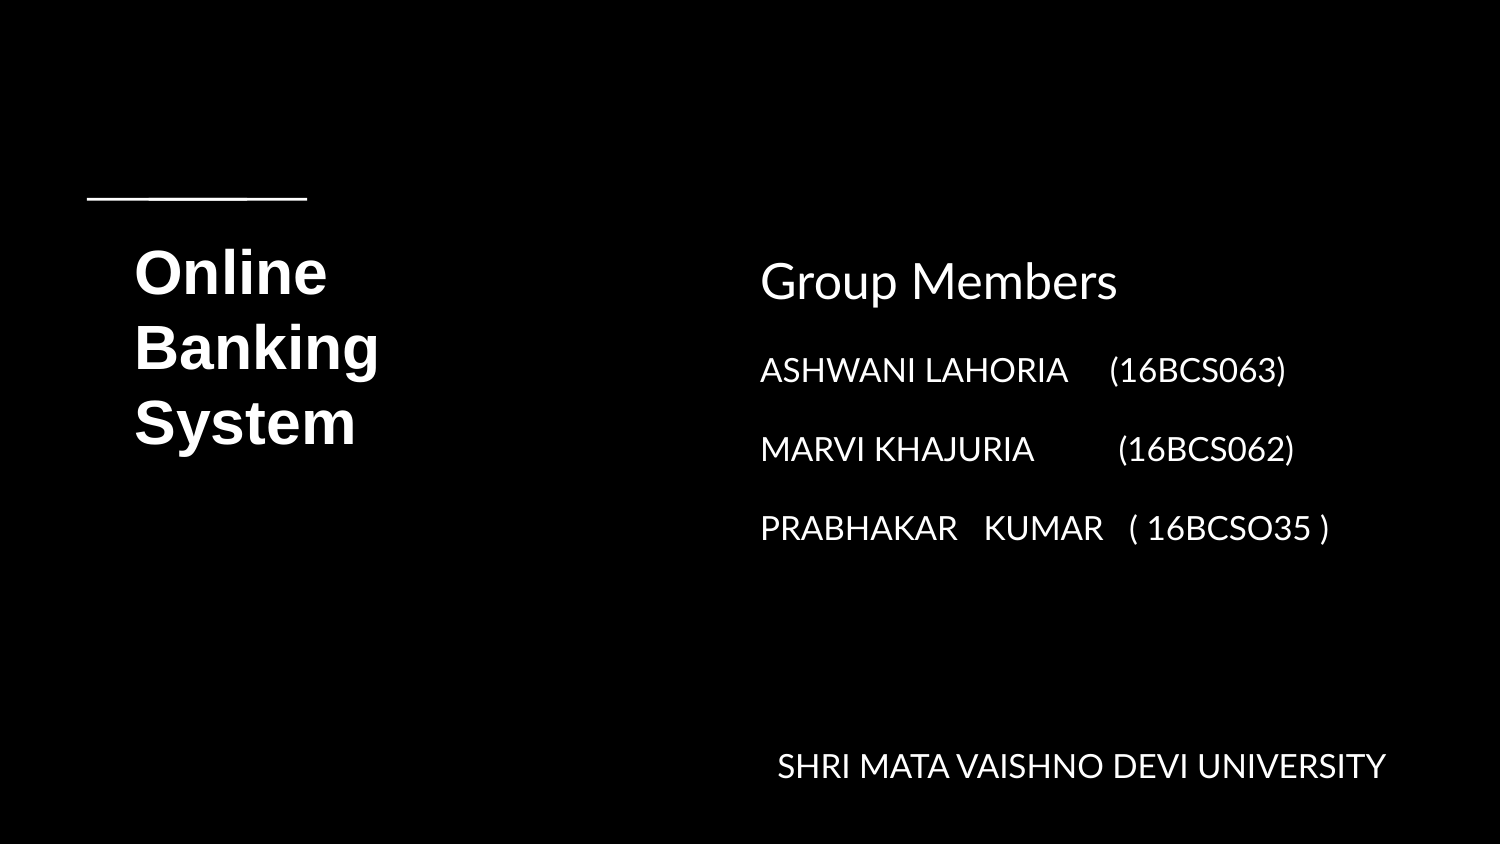

# Online Banking System
Group Members
ASHWANI LAHORIA     (16BCS063)
MARVI KHAJURIA          (16BCS062)
PRABHAKAR   KUMAR   ( 16BCSO35 )

  SHRI MATA VAISHNO DEVI UNIVERSITY